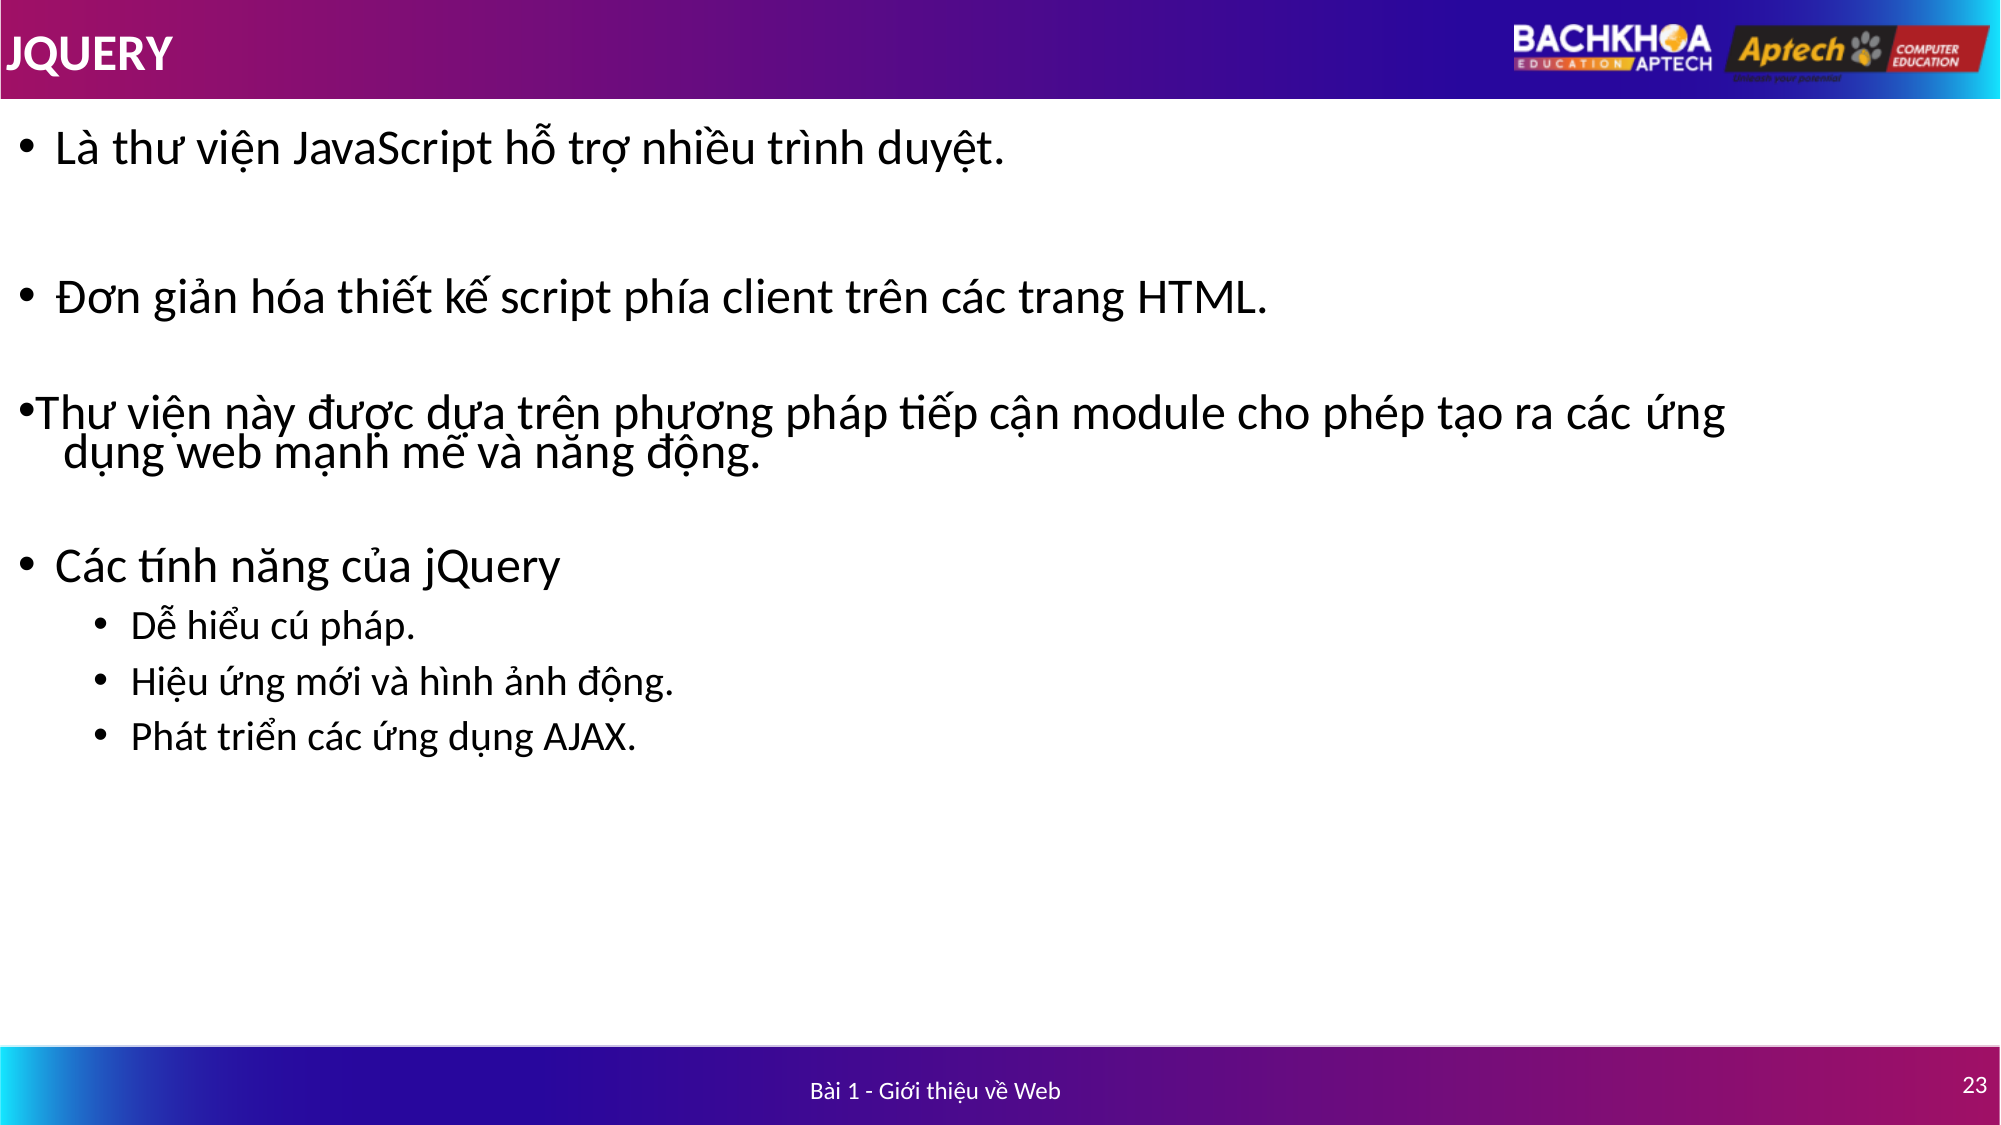

# JQUERY
Là thư viện JavaScript hỗ trợ nhiều trình duyệt.

Đơn giản hóa thiết kế script phía client trên các trang HTML.

Thư viện này được dựa trên phương pháp tiếp cận module cho phép tạo ra các ứng
    dụng web mạnh mẽ và năng động.

Các tính năng của jQuery
Dễ hiểu cú pháp.
Hiệu ứng mới và hình ảnh động.
Phát triển các ứng dụng AJAX.

23
Bài 1 - Giới thiệu về Web